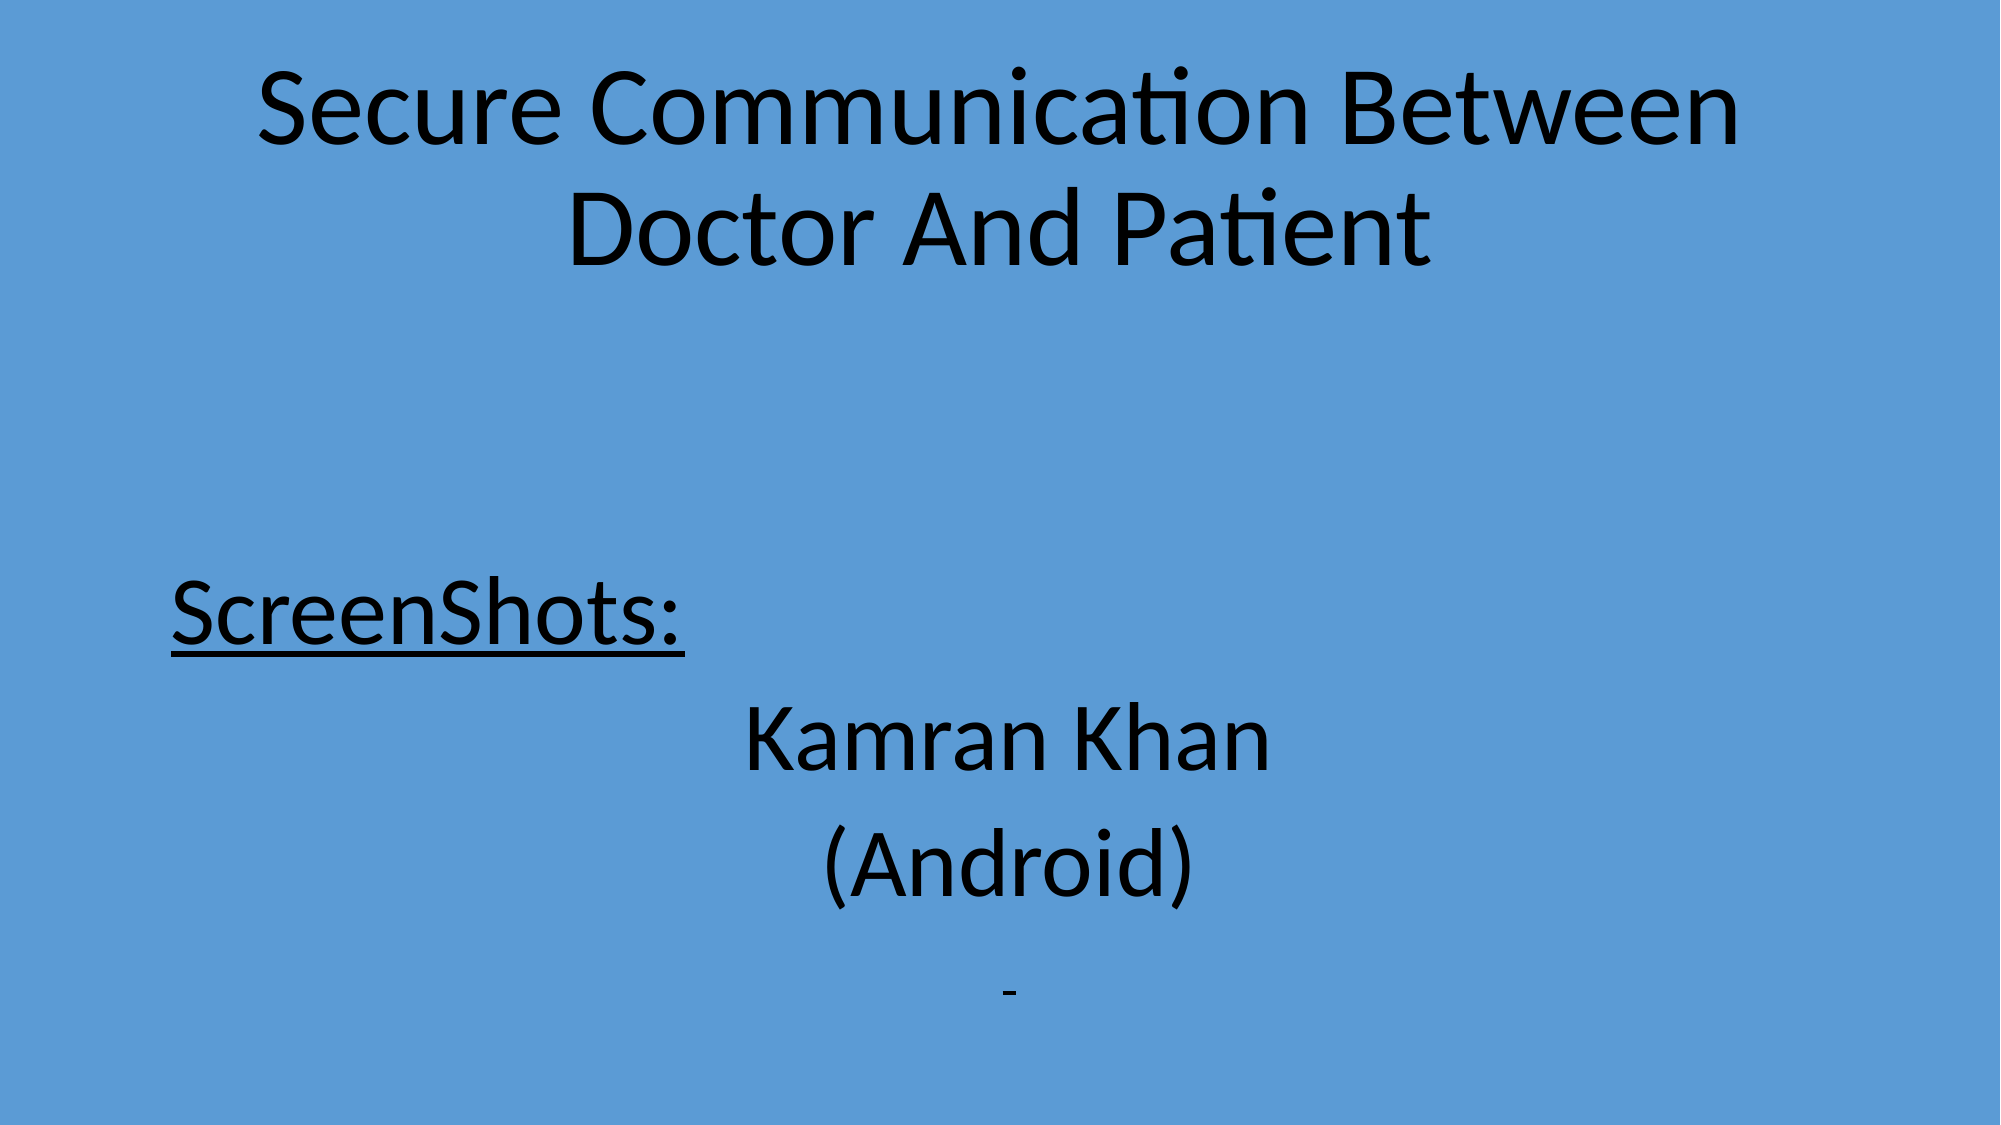

# Secure Communication Between Doctor And Patient

ScreenShots:
Kamran Khan
(Android)